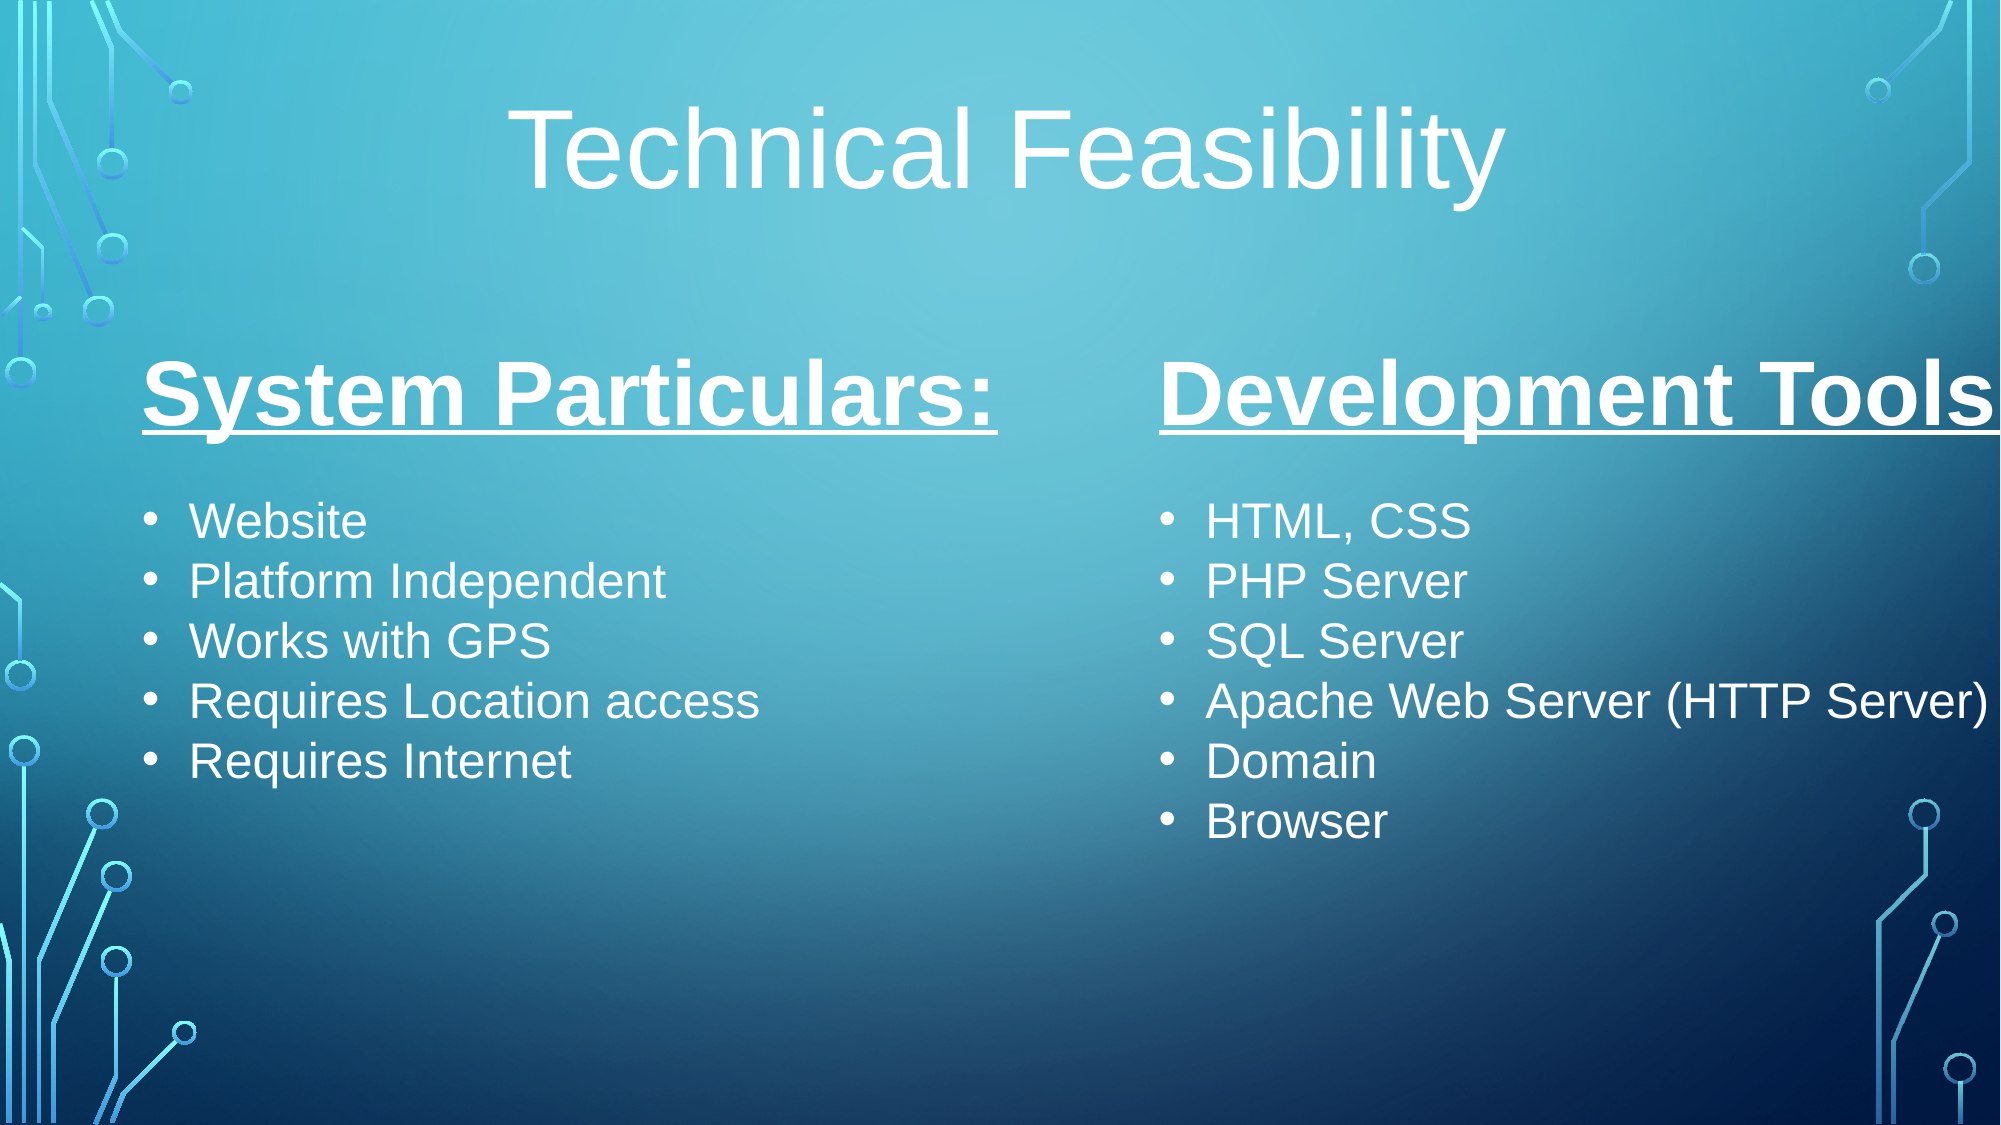

Technical Feasibility
System Particulars:

Website
Platform Independent
Works with GPS
Requires Location access
Requires Internet
Development Tools:

HTML, CSS
PHP Server
SQL Server
Apache Web Server (HTTP Server)
Domain
Browser